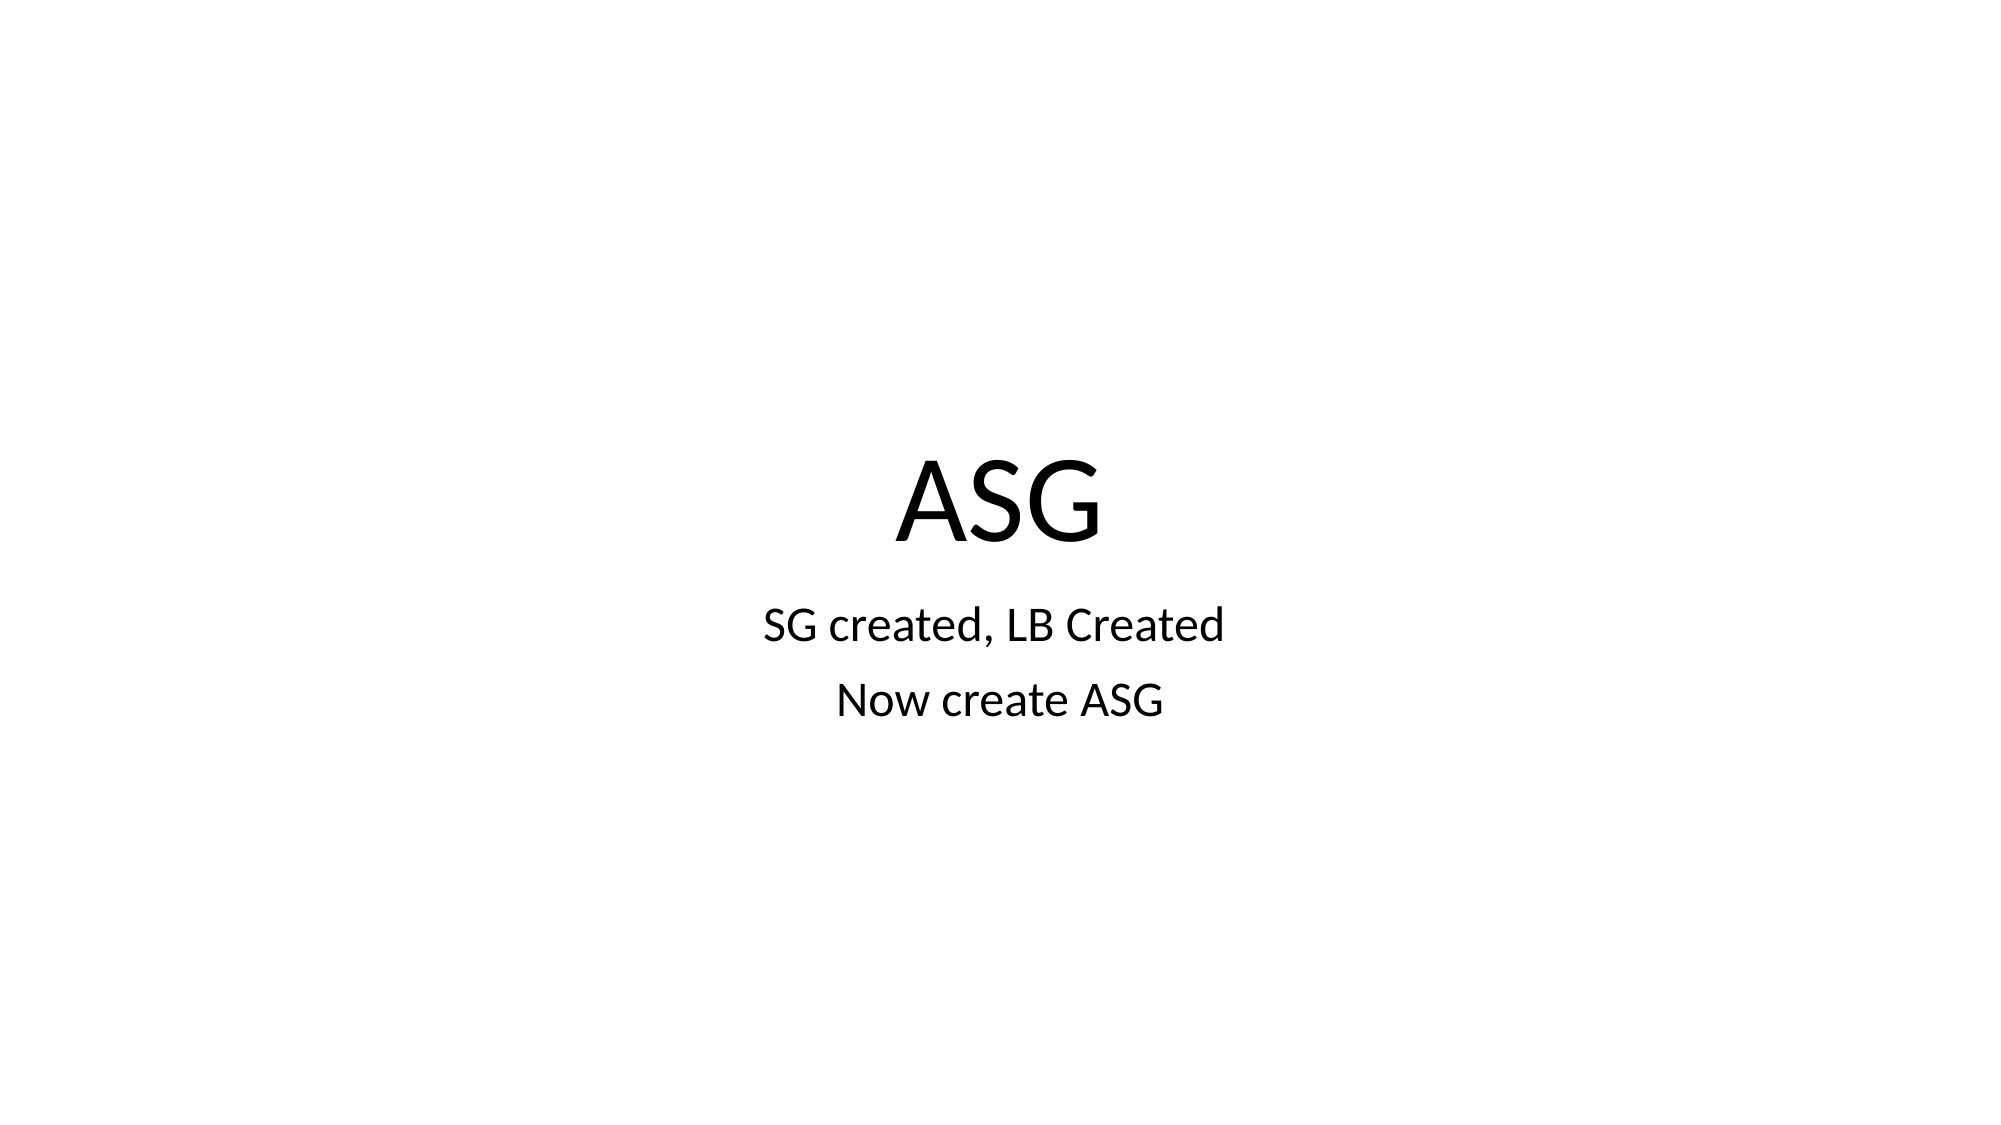

# ASG
SG created, LB Created
Now create ASG